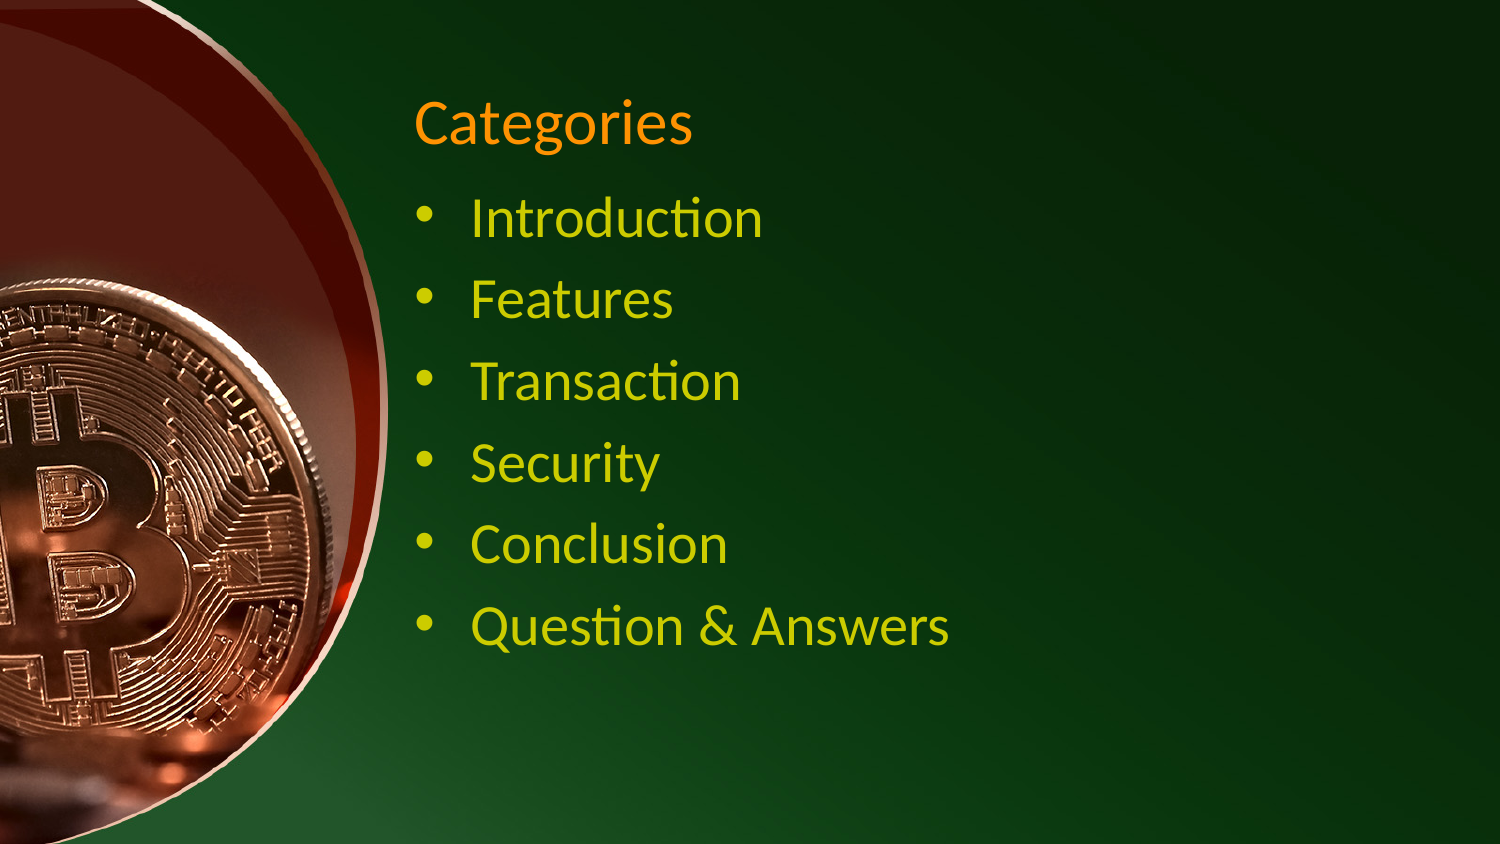

# Categories
Introduction
Features
Transaction
Security
Conclusion
Question & Answers